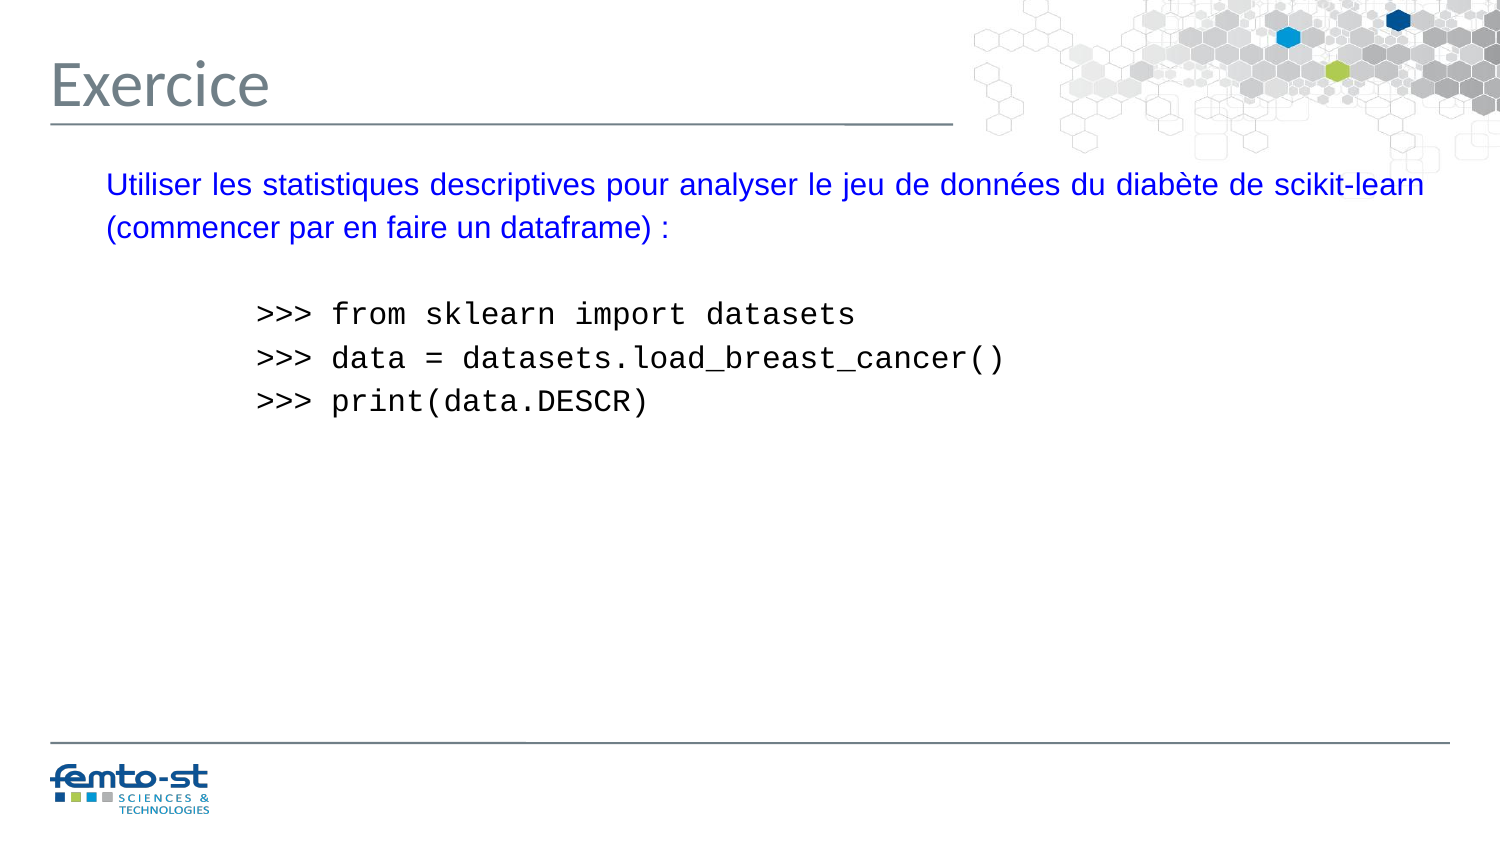

Exercice
Utiliser les statistiques descriptives pour analyser le jeu de données du diabète de scikit-learn (commencer par en faire un dataframe) :

	>>> from sklearn import datasets
	>>> data = datasets.load_breast_cancer()
	>>> print(data.DESCR)